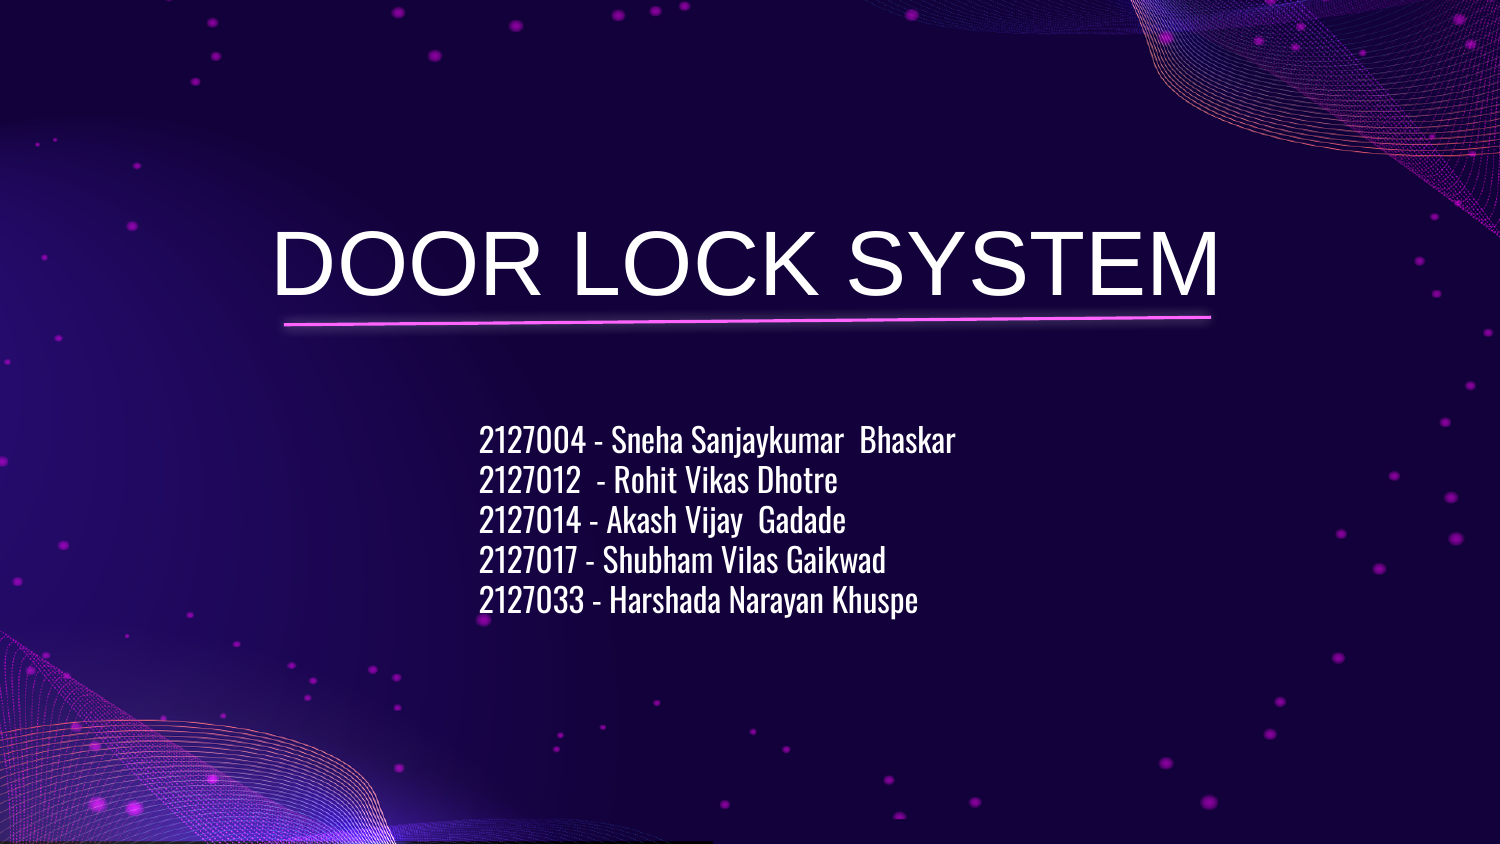

# DOOR LOCK SYSTEM
2127004 - Sneha Sanjaykumar  Bhaskar
2127012  - Rohit Vikas Dhotre
2127014 - Akash Vijay  Gadade
2127017 - Shubham Vilas Gaikwad
2127033 - Harshada Narayan Khuspe